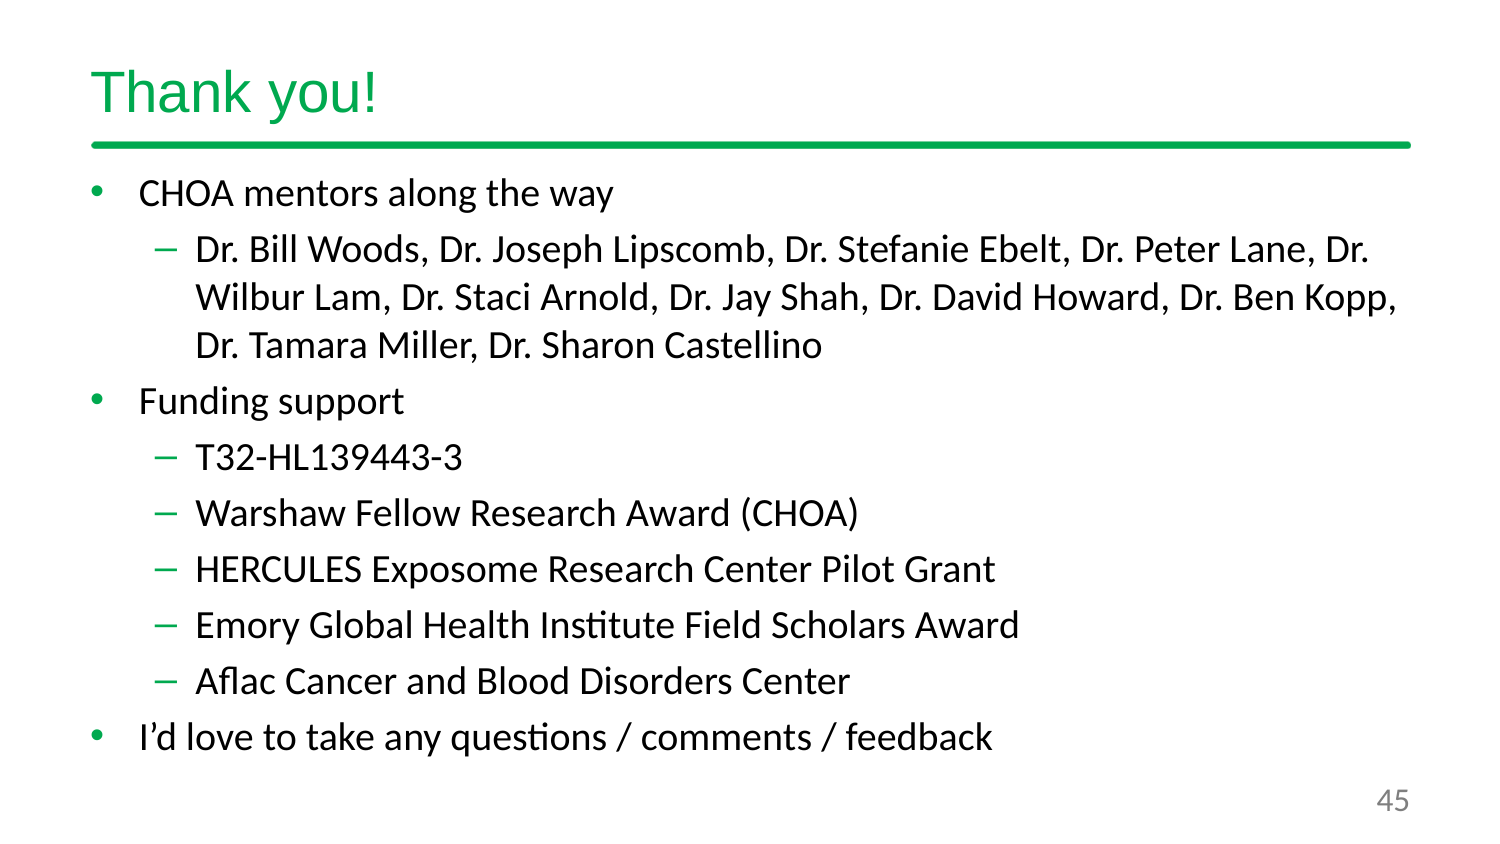

# Thank you!
CHOA mentors along the way
Dr. Bill Woods, Dr. Joseph Lipscomb, Dr. Stefanie Ebelt, Dr. Peter Lane, Dr. Wilbur Lam, Dr. Staci Arnold, Dr. Jay Shah, Dr. David Howard, Dr. Ben Kopp, Dr. Tamara Miller, Dr. Sharon Castellino
Funding support
T32-HL139443-3
Warshaw Fellow Research Award (CHOA)
HERCULES Exposome Research Center Pilot Grant
Emory Global Health Institute Field Scholars Award
Aflac Cancer and Blood Disorders Center
I’d love to take any questions / comments / feedback